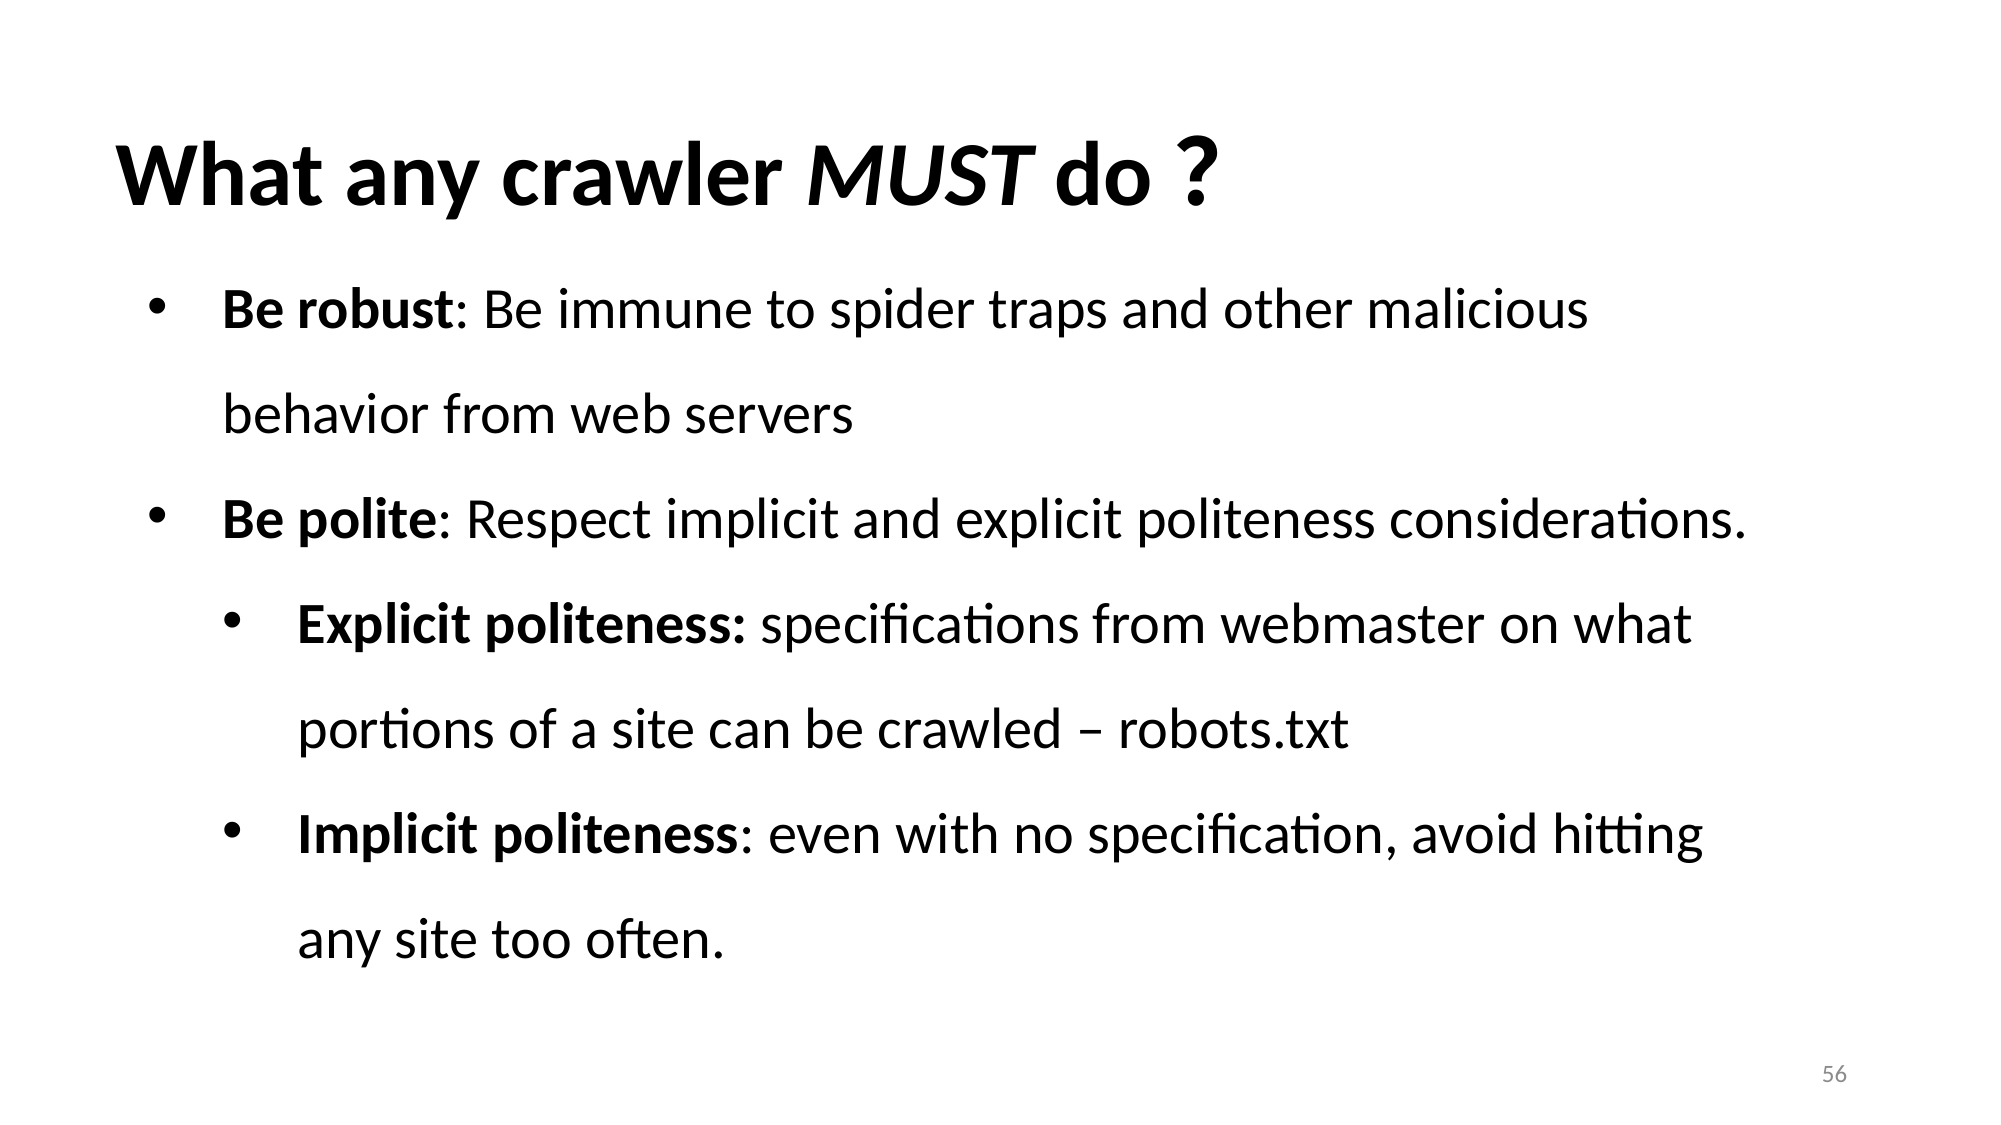

# What any crawler MUST do？
Be robust: Be immune to spider traps and other malicious behavior from web servers
Be polite: Respect implicit and explicit politeness considerations.
Explicit politeness: specifications from webmaster on what portions of a site can be crawled – robots.txt
Implicit politeness: even with no specification, avoid hitting any site too often.

56